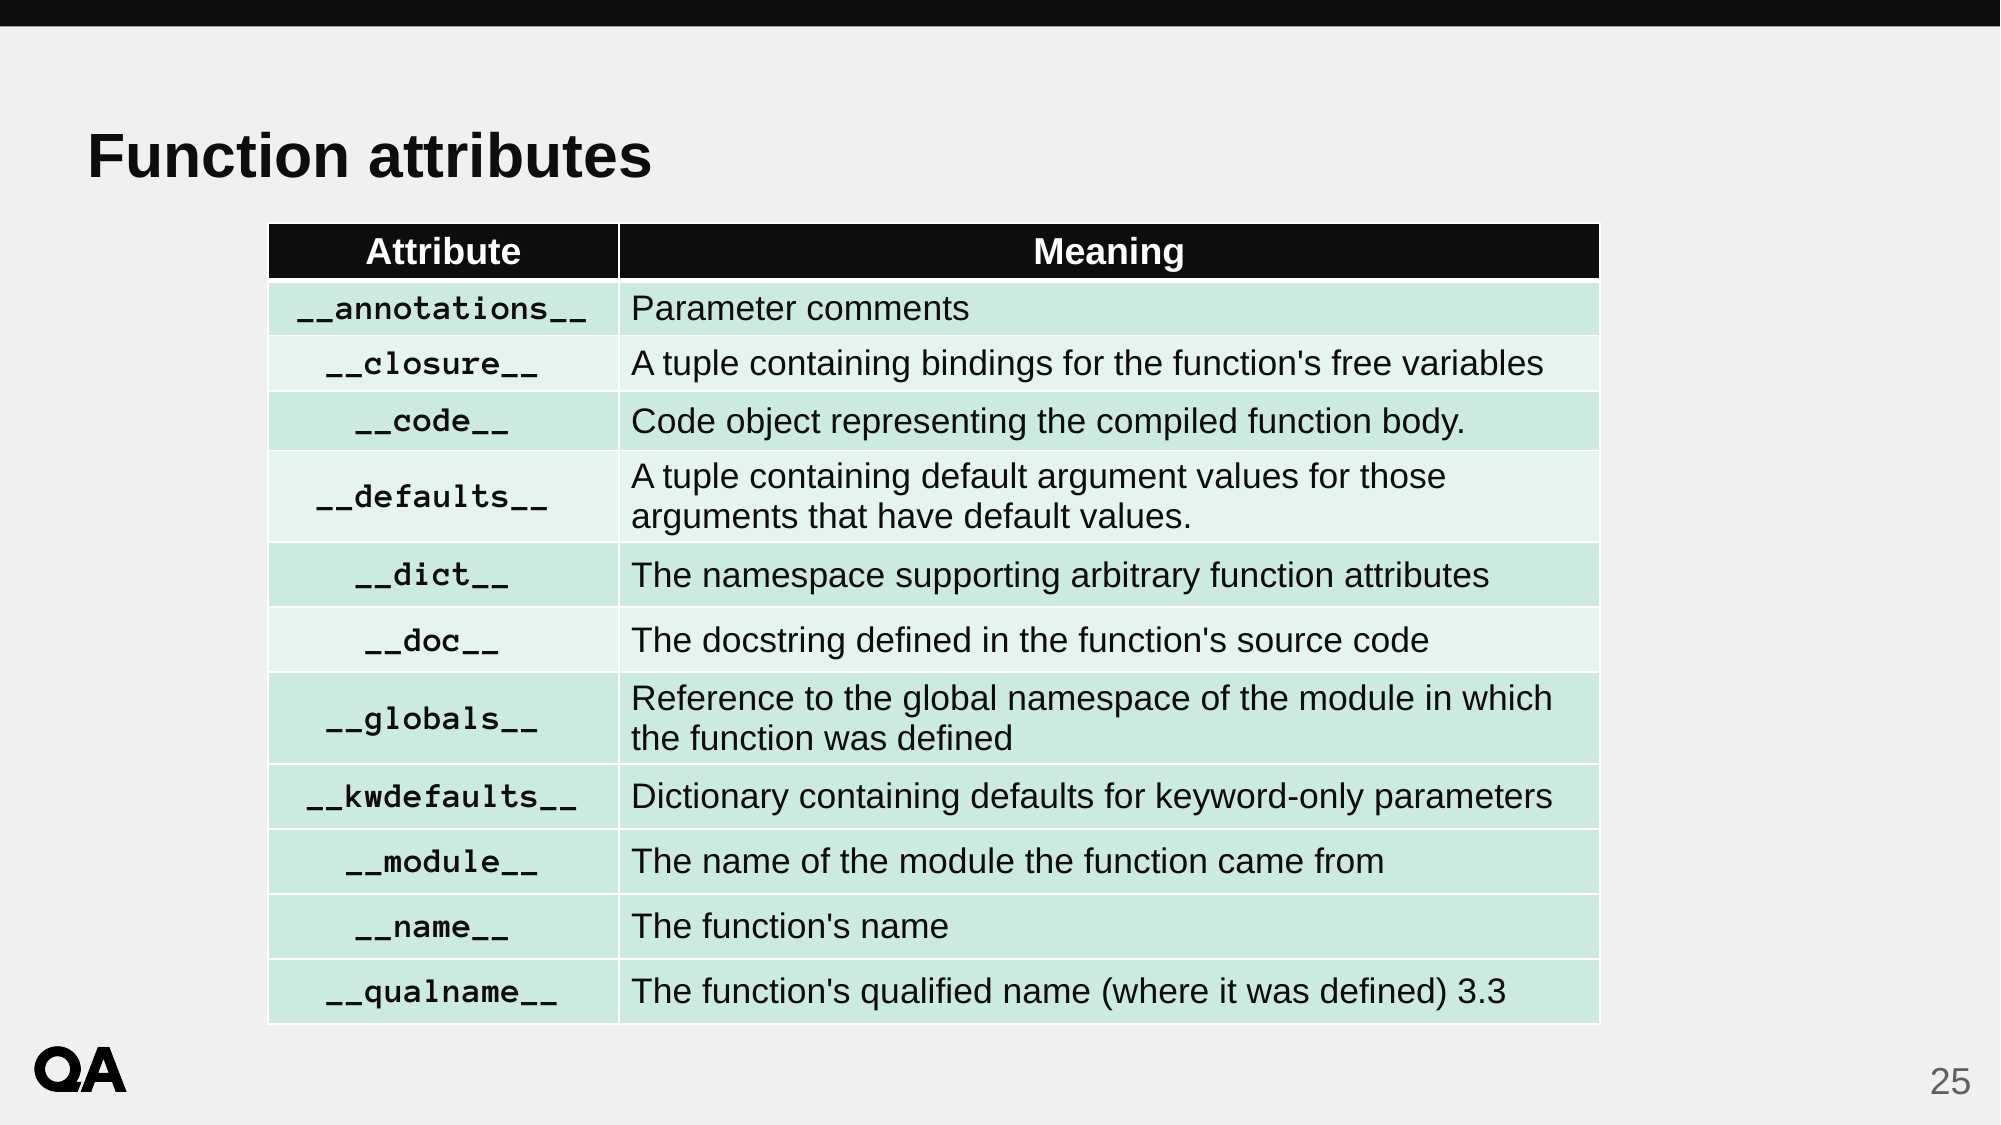

# Function attributes
| Attribute | Meaning |
| --- | --- |
| \_\_annotations\_\_ | Parameter comments |
| \_\_closure\_\_ | A tuple containing bindings for the function's free variables |
| \_\_code\_\_ | Code object representing the compiled function body. |
| \_\_defaults\_\_ | A tuple containing default argument values for those arguments that have default values. |
| \_\_dict\_\_ | The namespace supporting arbitrary function attributes |
| \_\_doc\_\_ | The docstring defined in the function's source code |
| \_\_globals\_\_ | Reference to the global namespace of the module in which the function was defined |
| \_\_kwdefaults\_\_ | Dictionary containing defaults for keyword-only parameters |
| \_\_module\_\_ | The name of the module the function came from |
| \_\_name\_\_ | The function's name |
| \_\_qualname\_\_ | The function's qualified name (where it was defined) 3.3 |
25